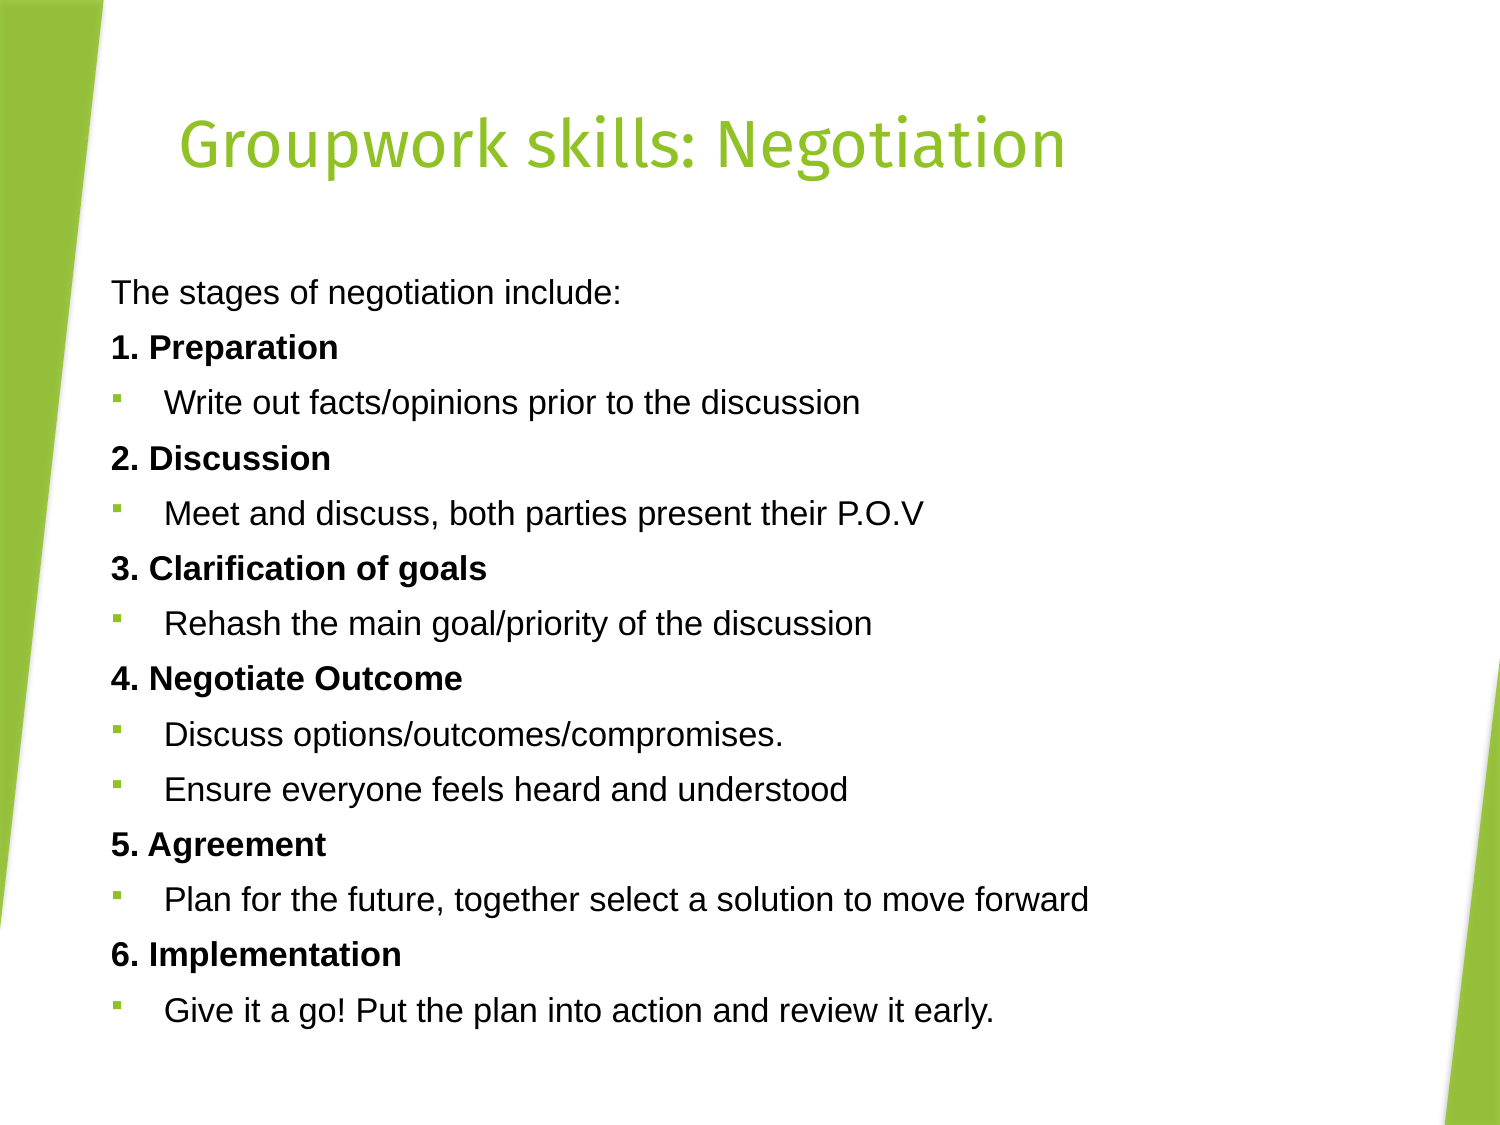

# Groupwork skills: Negotiation
The stages of negotiation include: of Negotiation…
1. Preparation
Write out facts/opinions prior to the discussion
2. Discussion
Meet and discuss, both parties present their P.O.V
3. Clarification of goals
Rehash the main goal/priority of the discussion
4. Negotiate Outcome
Discuss options/outcomes/compromises.
Ensure everyone feels heard and understood
5. Agreement
Plan for the future, together select a solution to move forward
6. Implementation
Give it a go! Put the plan into action and review it early.